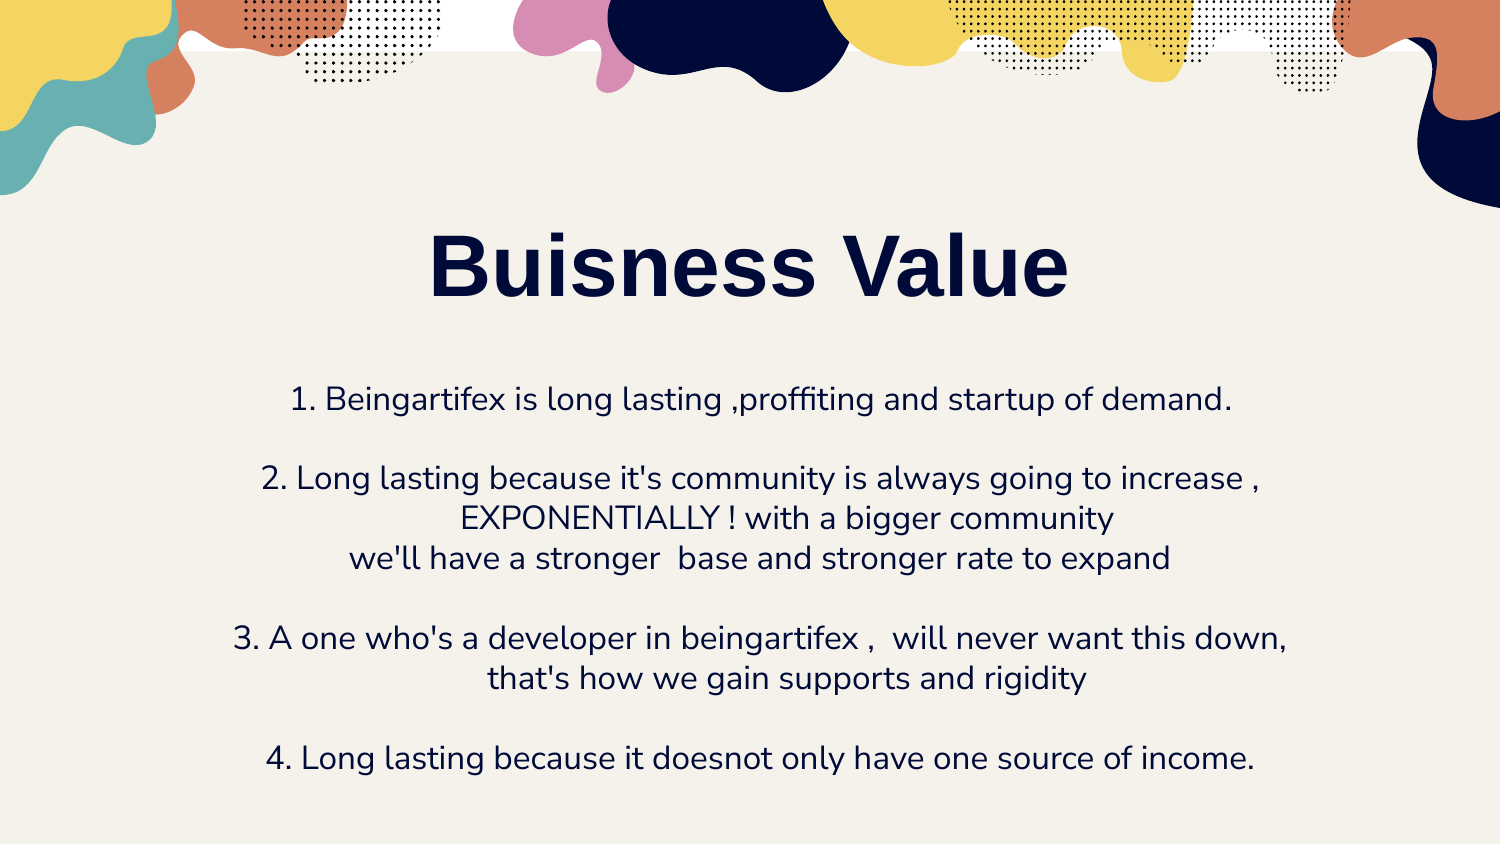

# Buisness Value
1. Beingartifex is long lasting ,proffiting and startup of demand.

2. Long lasting because it's community is always going to increase , EXPONENTIALLY ! with a bigger community
we'll have a stronger  base and stronger rate to expand

3. A one who's a developer in beingartifex ,  will never want this down, that's how we gain supports and rigidity

4. Long lasting because it doesnot only have one source of income.